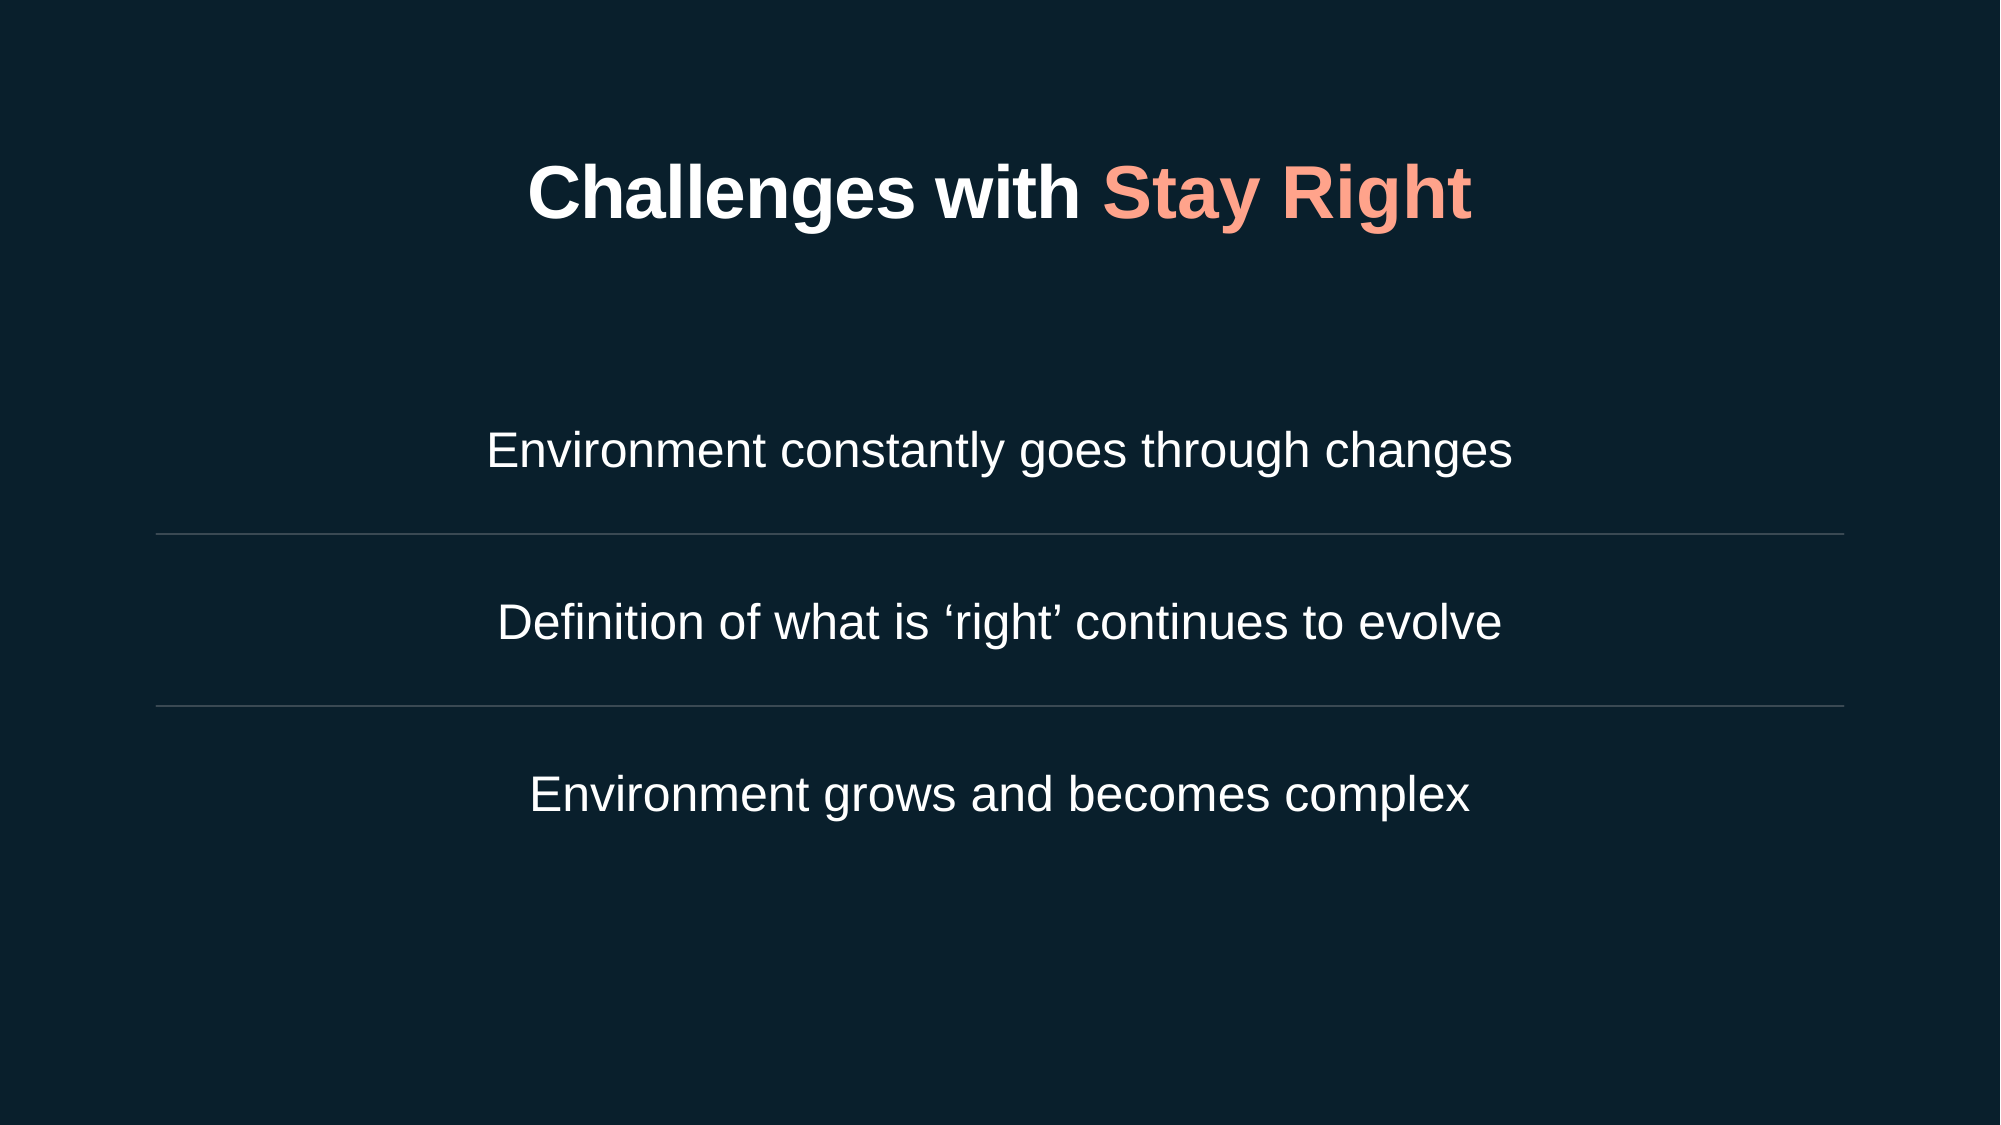

# Challenges with Stay Right
Environment constantly goes through changes
Definition of what is ‘right’ continues to evolve
Environment grows and becomes complex